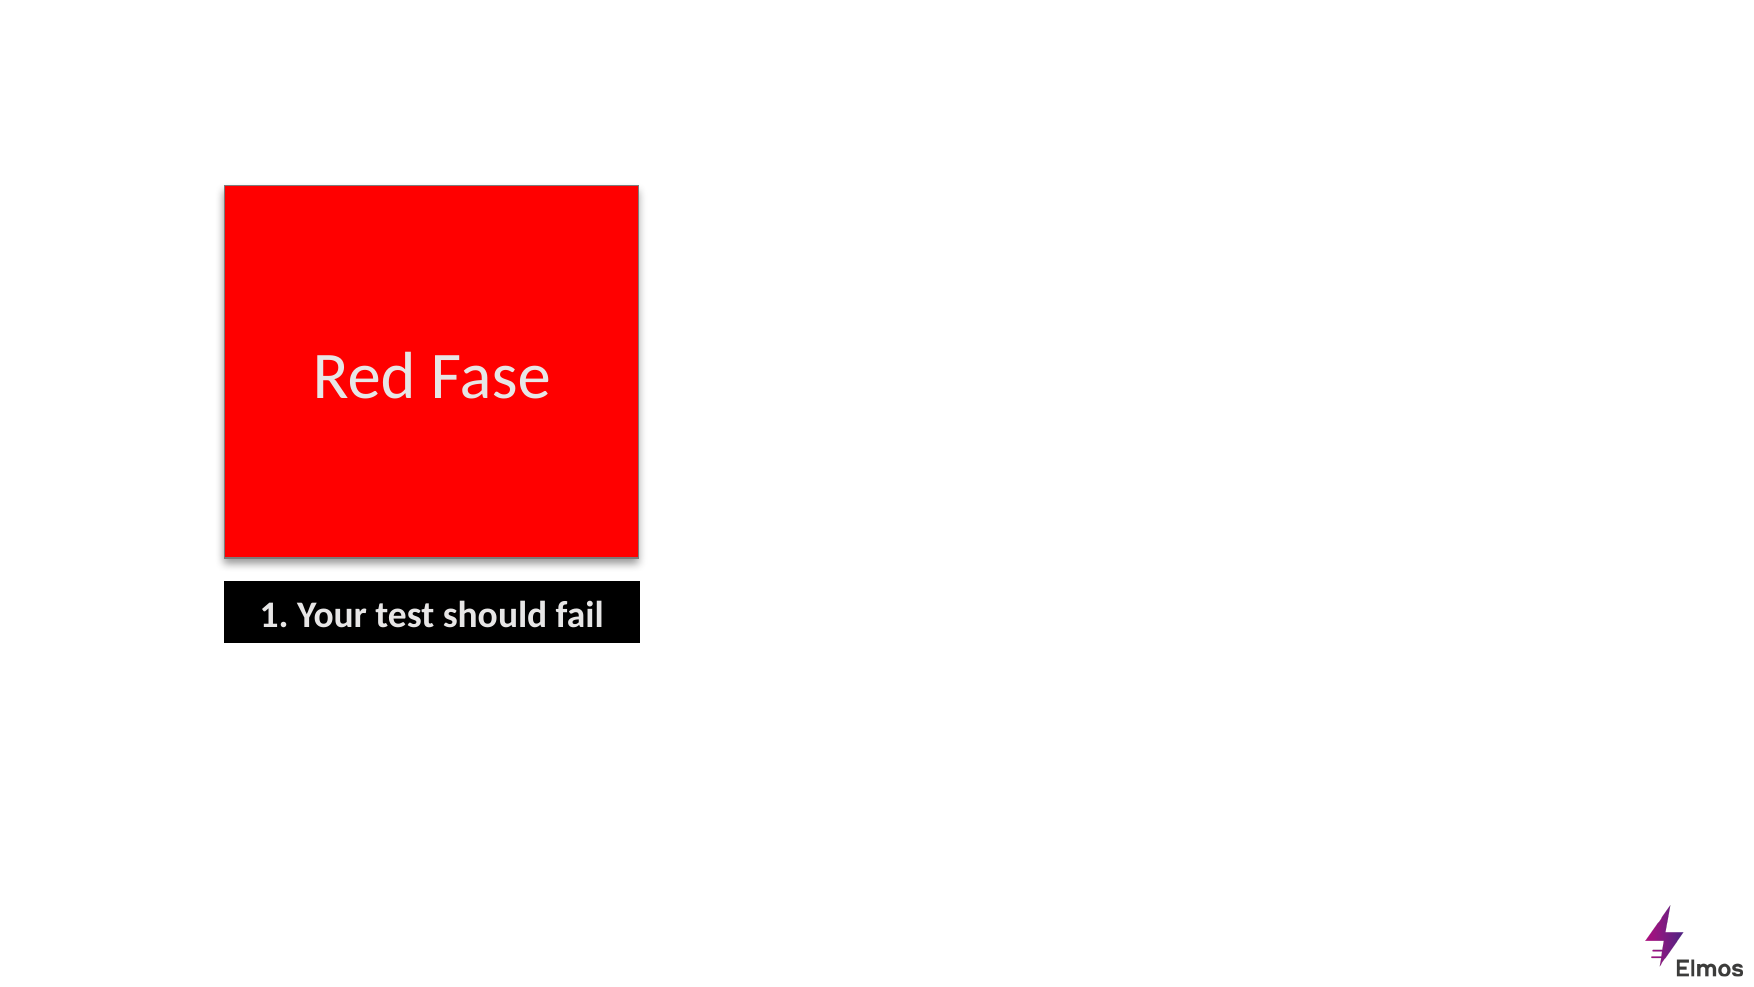

Red Fase
1. Your test should fail